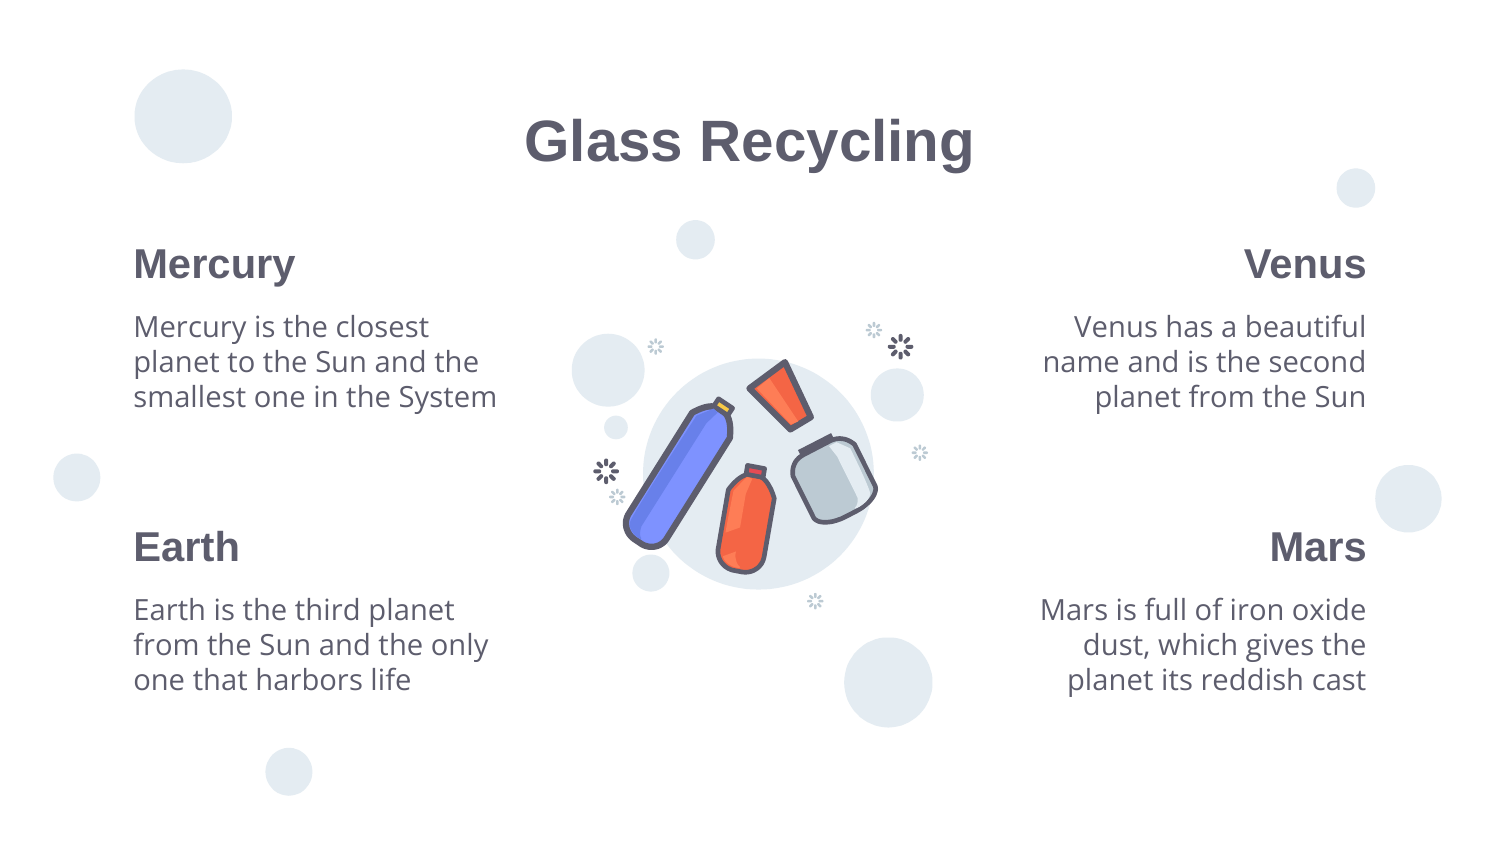

# Glass Recycling
Mercury
Venus
Mercury is the closest planet to the Sun and the smallest one in the System
Venus has a beautiful name and is the second planet from the Sun

Mars
Earth
Earth is the third planet from the Sun and the only one that harbors life
Mars is full of iron oxide dust, which gives the planet its reddish cast